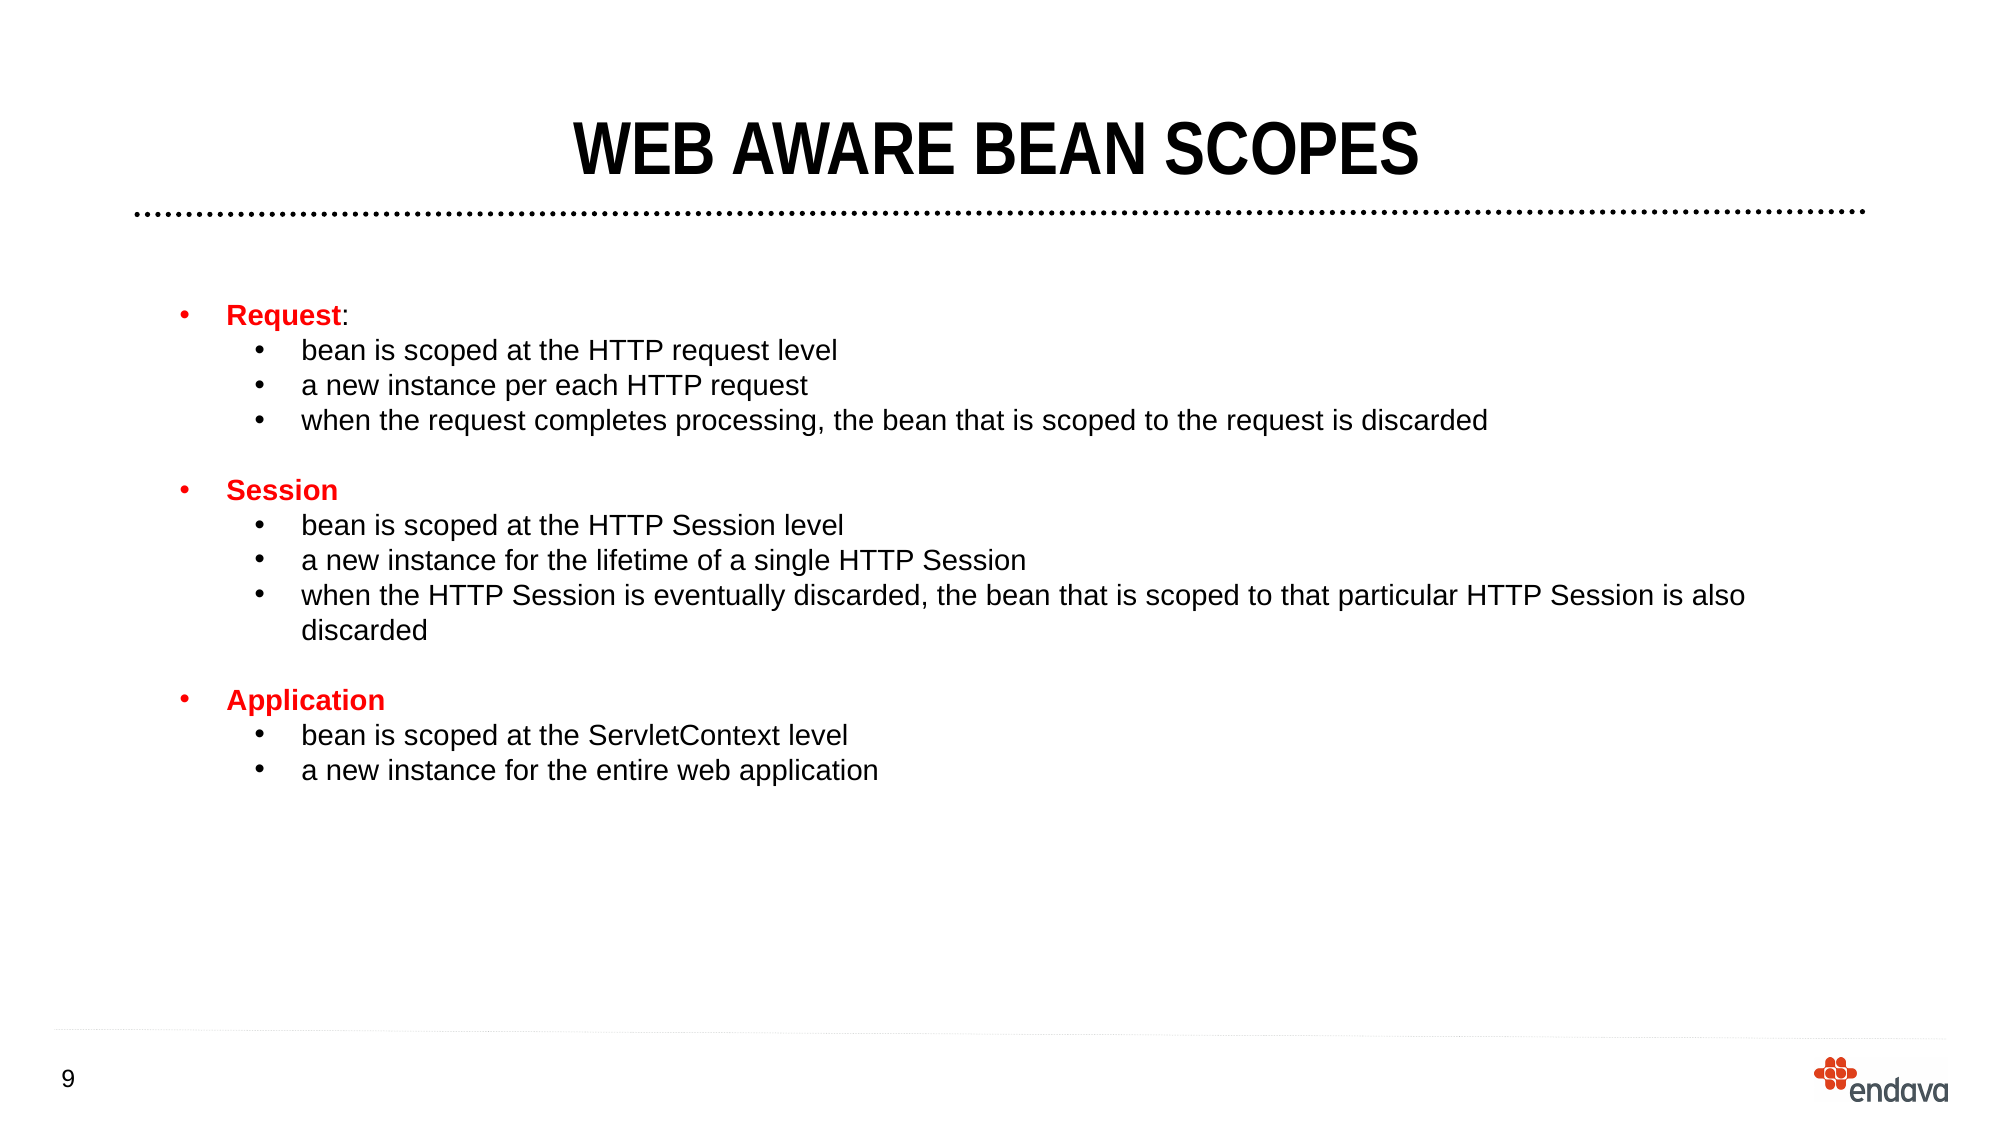

# Web aware bean scopes
Request:
bean is scoped at the HTTP request level
a new instance per each HTTP request
when the request completes processing, the bean that is scoped to the request is discarded

Session
bean is scoped at the HTTP Session level
a new instance for the lifetime of a single HTTP Session
when the HTTP Session is eventually discarded, the bean that is scoped to that particular HTTP Session is also discarded

Application
bean is scoped at the ServletContext level
a new instance for the entire web application